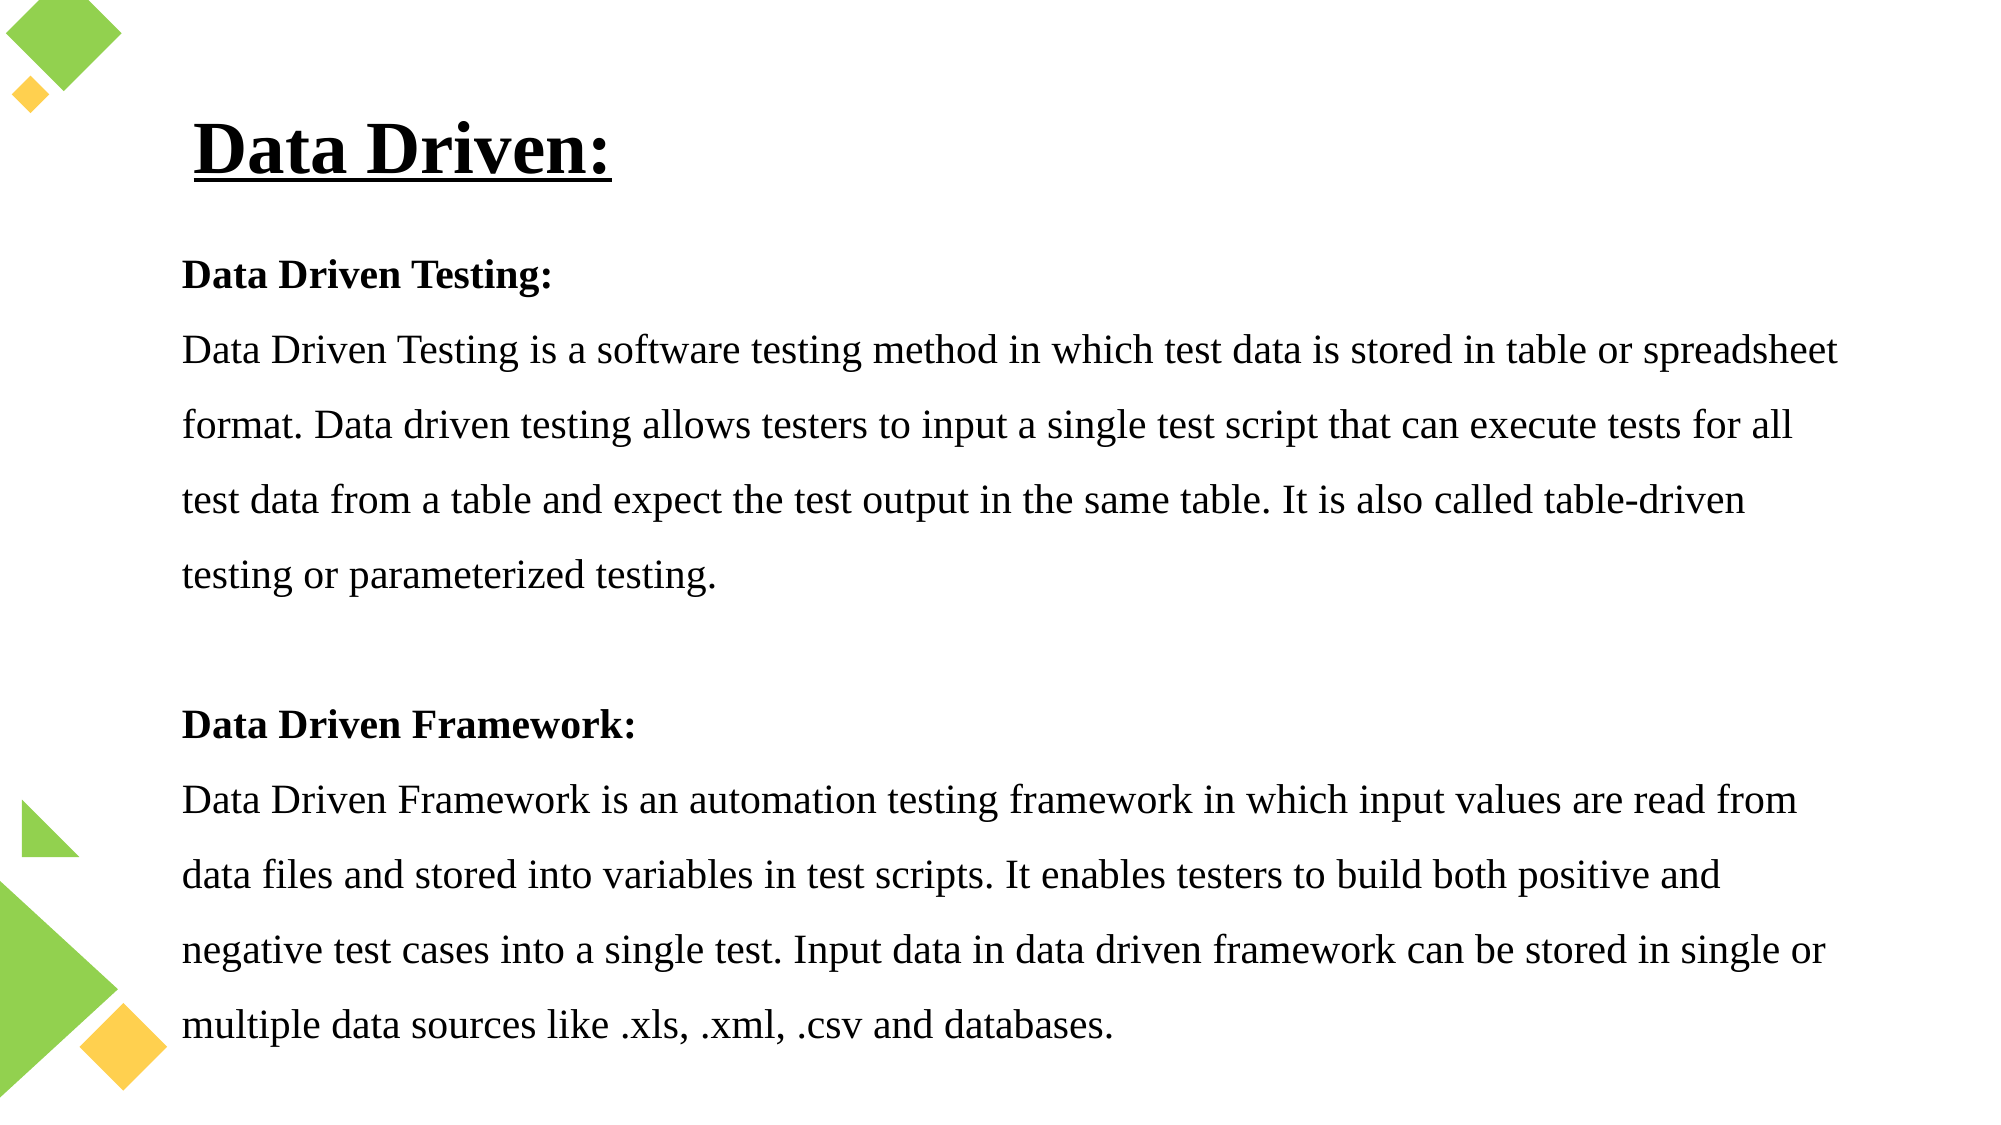

Data Driven:

Data Driven Testing:
Data Driven Testing is a software testing method in which test data is stored in table or spreadsheet format. Data driven testing allows testers to input a single test script that can execute tests for all test data from a table and expect the test output in the same table. It is also called table-driven testing or parameterized testing.

Data Driven Framework:
Data Driven Framework is an automation testing framework in which input values are read from data files and stored into variables in test scripts. It enables testers to build both positive and negative test cases into a single test. Input data in data driven framework can be stored in single or multiple data sources like .xls, .xml, .csv and databases.